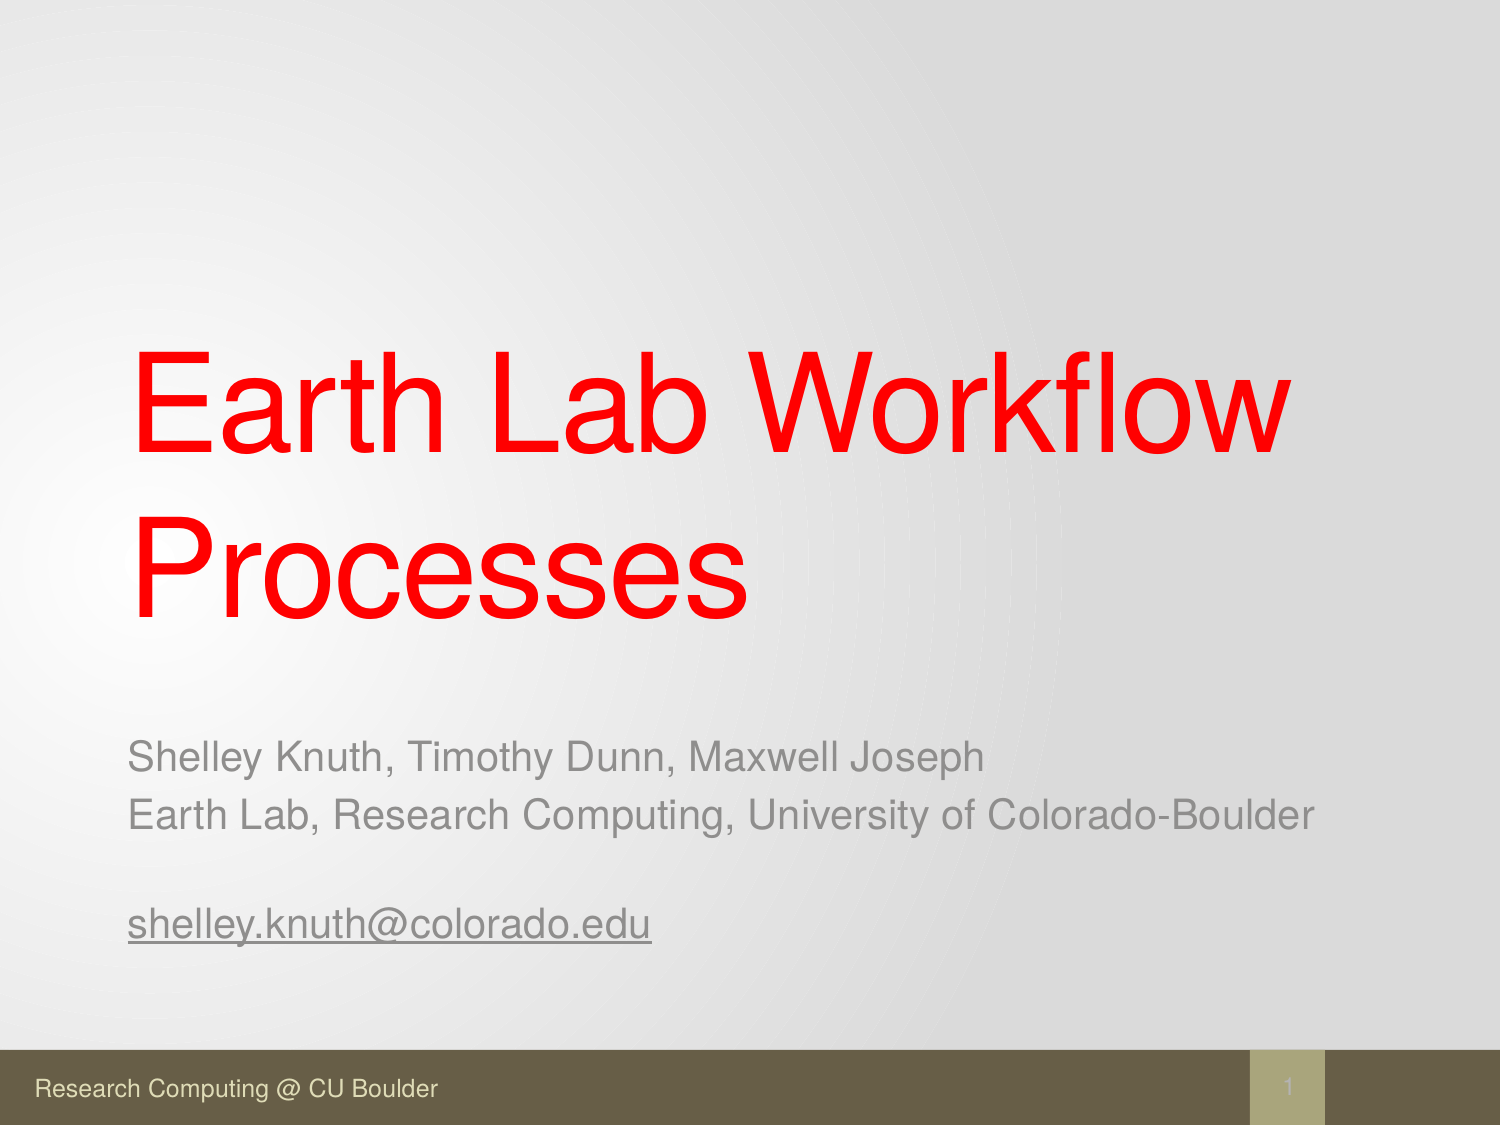

# Earth Lab Workflow Processes
Shelley Knuth, Timothy Dunn, Maxwell Joseph
Earth Lab, Research Computing, University of Colorado-Boulder
shelley.knuth@colorado.edu

1